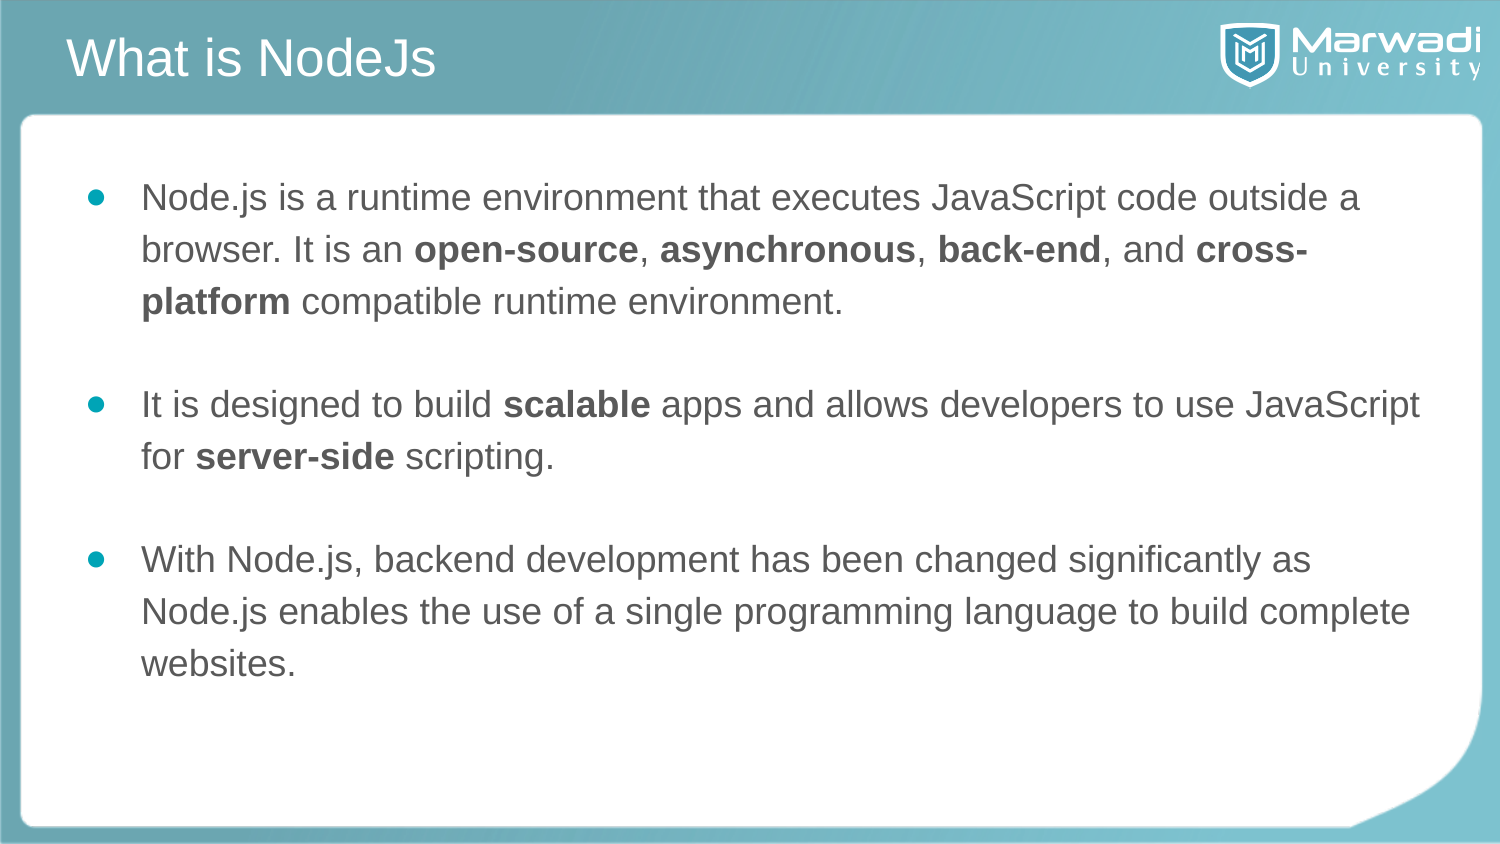

# What is NodeJs
Node.js is a runtime environment that executes JavaScript code outside a browser. It is an open-source, asynchronous, back-end, and cross-platform compatible runtime environment.

It is designed to build scalable apps and allows developers to use JavaScript for server-side scripting.

With Node.js, backend development has been changed significantly as Node.js enables the use of a single programming language to build complete websites.